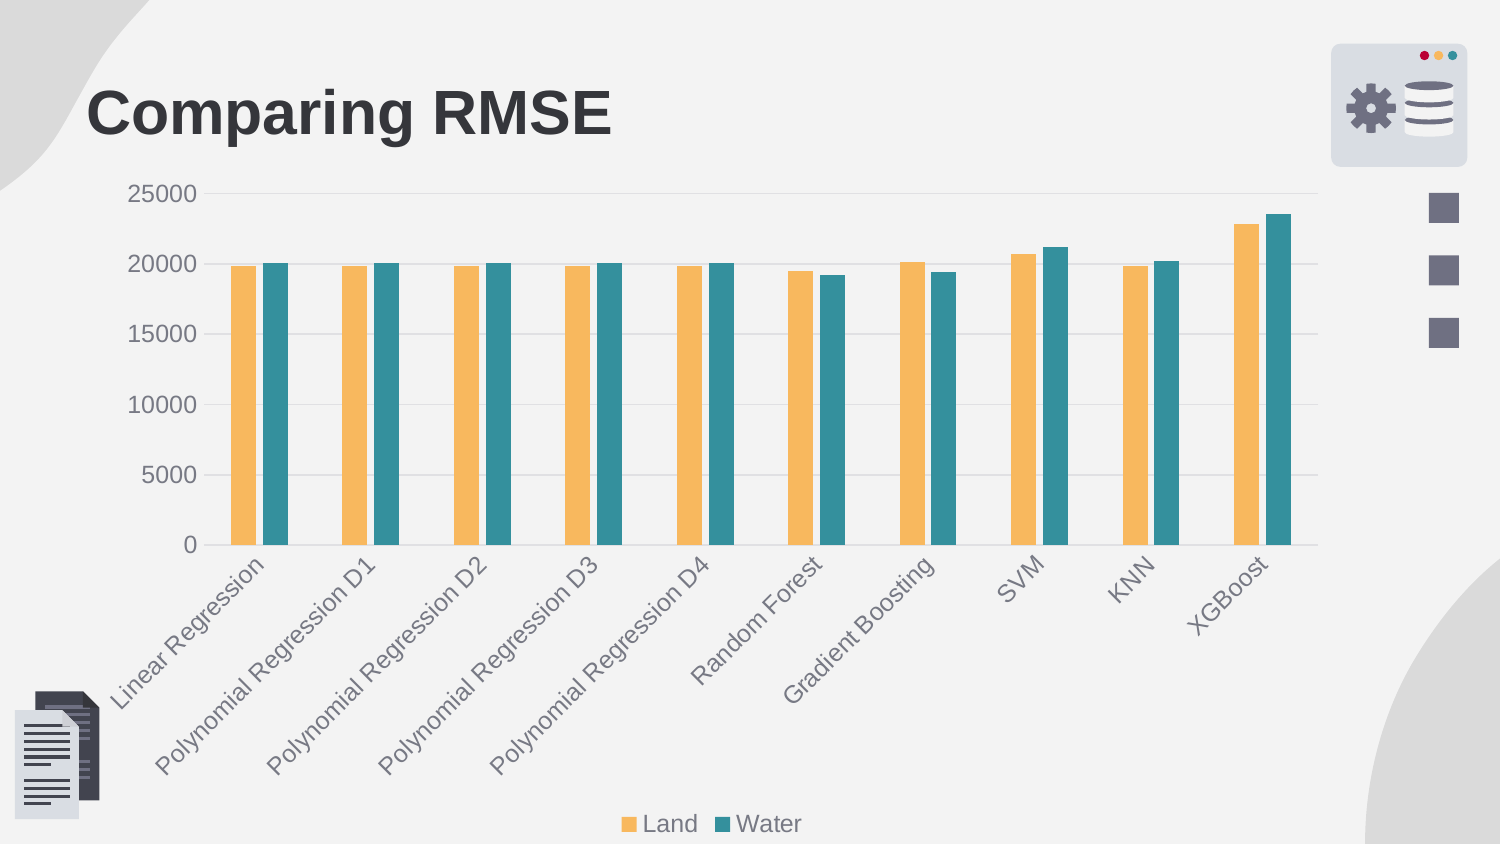

# Comparing RMSE

### Chart

| Category | Land | Water |
|---|---|---|
| Linear Regression | 19853.4783 | 20101.488 |
| Polynomial Regression D1 | 19853.4785 | 20101.4885 |
| Polynomial Regression D2 | 19853.8129 | 20102.0943 |
| Polynomial Regression D3 | 19854.152 | 20102.7065 |
| Polynomial Regression D4 | 19854.4954 | 20103.3245 |
| Random Forest | 19483.9201 | 19221.3682 |
| Gradient Boosting | 20165.0634 | 19410.7477 |
| SVM | 20744.8697 | 21191.2422 |
| KNN | 19884.3837 | 20227.7866 |
| XGBoost | 22863.8135 | 23544.8472 |